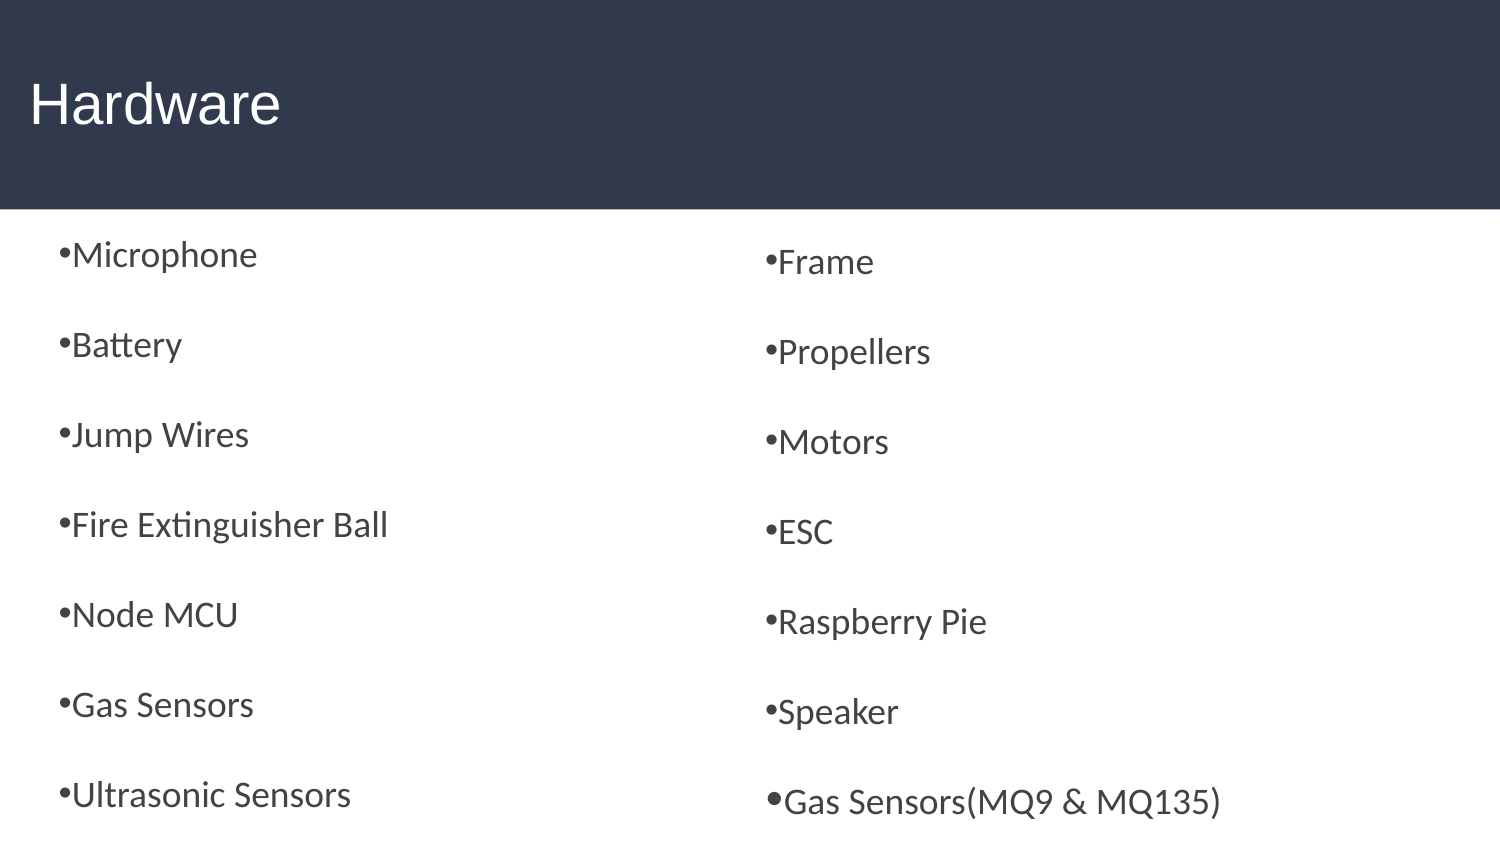

# Hardware
Microphone

Battery

Jump Wires

Fire Extinguisher Ball

Node MCU

Gas Sensors

Ultrasonic Sensors

Frame

Propellers

Motors

ESC

Raspberry Pie

Speaker

Gas Sensors(MQ9 & MQ135)